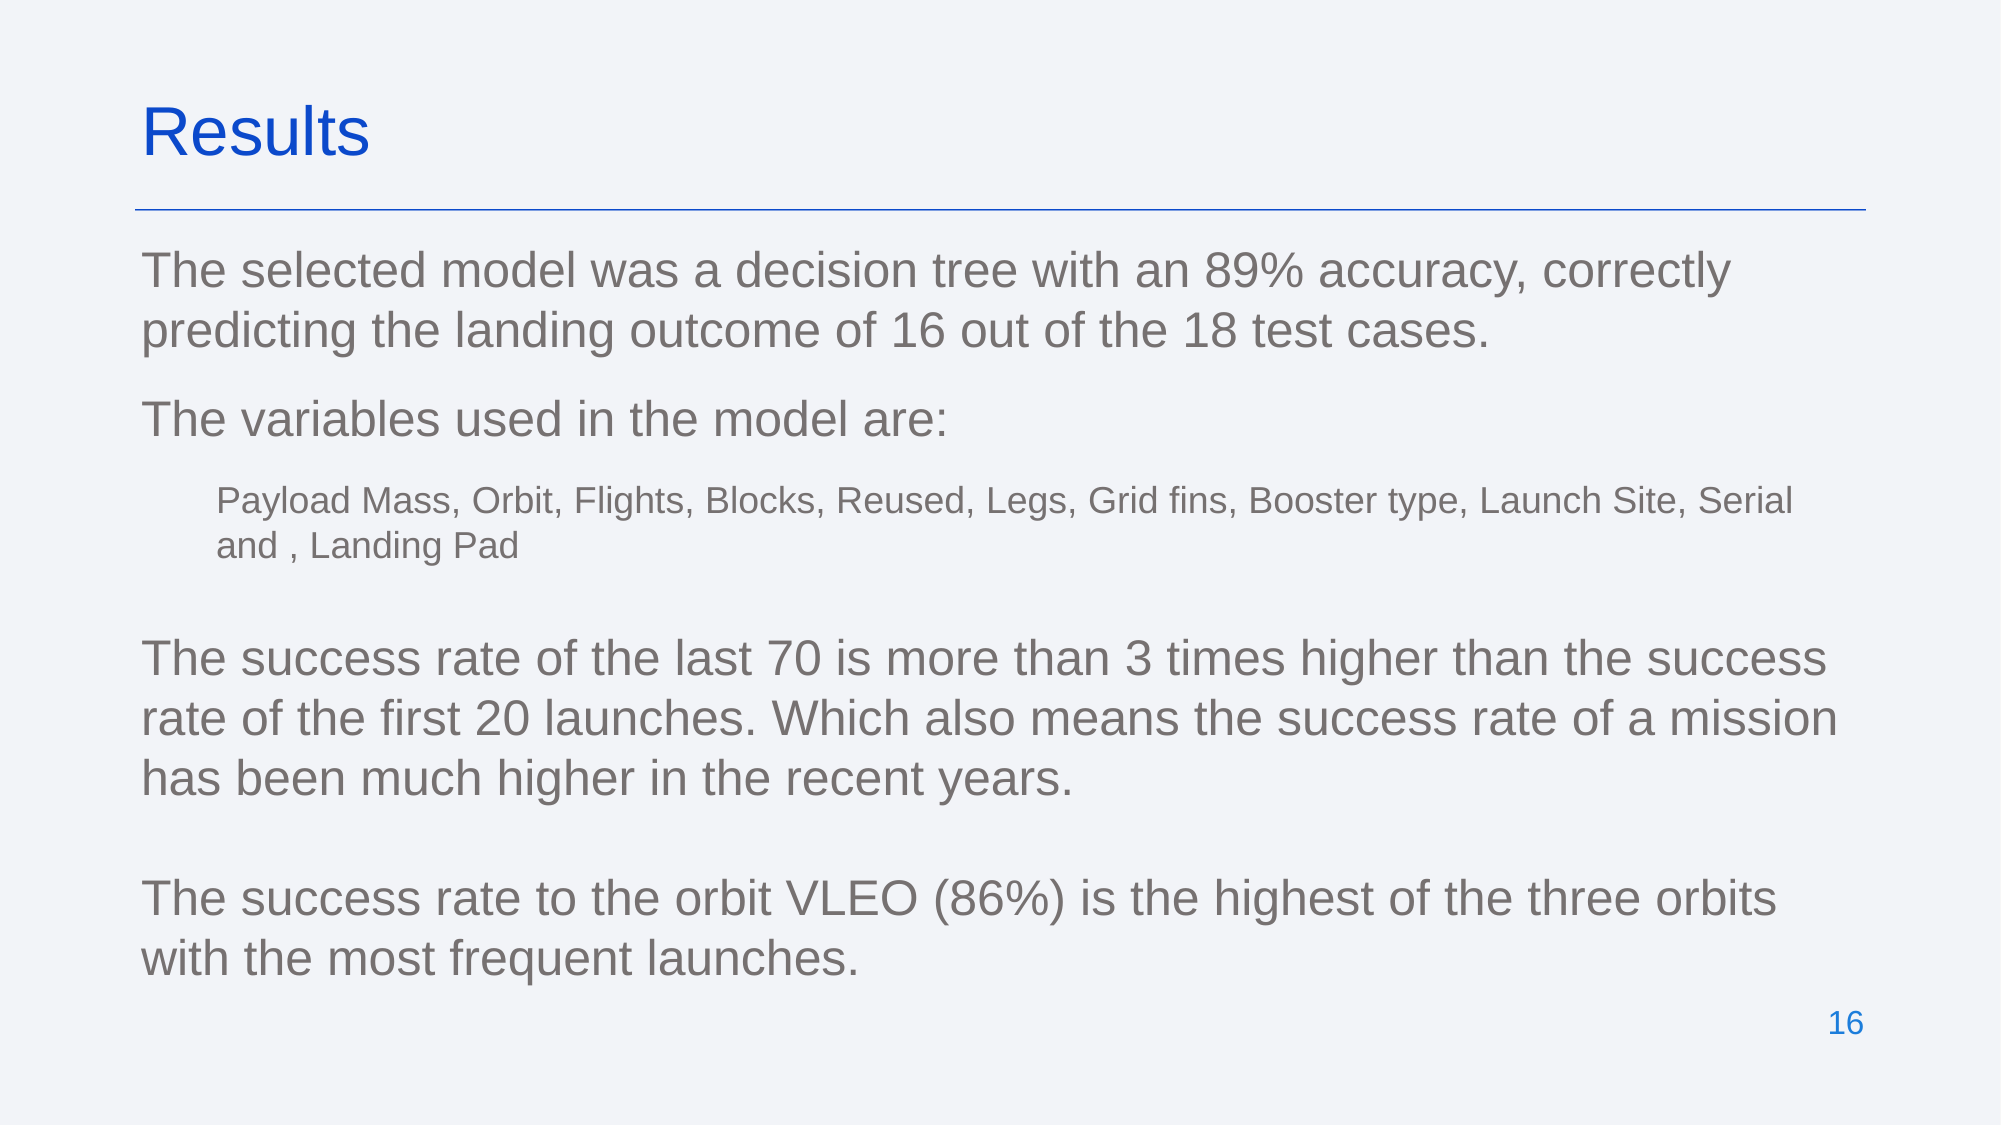

Results
The selected model was a decision tree with an 89% accuracy, correctly predicting the landing outcome of 16 out of the 18 test cases.
The variables used in the model are:
Payload Mass, Orbit, Flights, Blocks, Reused, Legs, Grid fins, Booster type, Launch Site, Serial and , Landing Pad

The success rate of the last 70 is more than 3 times higher than the success rate of the first 20 launches. Which also means the success rate of a mission has been much higher in the recent years.

The success rate to the orbit VLEO (86%) is the highest of the three orbits with the most frequent launches.
16